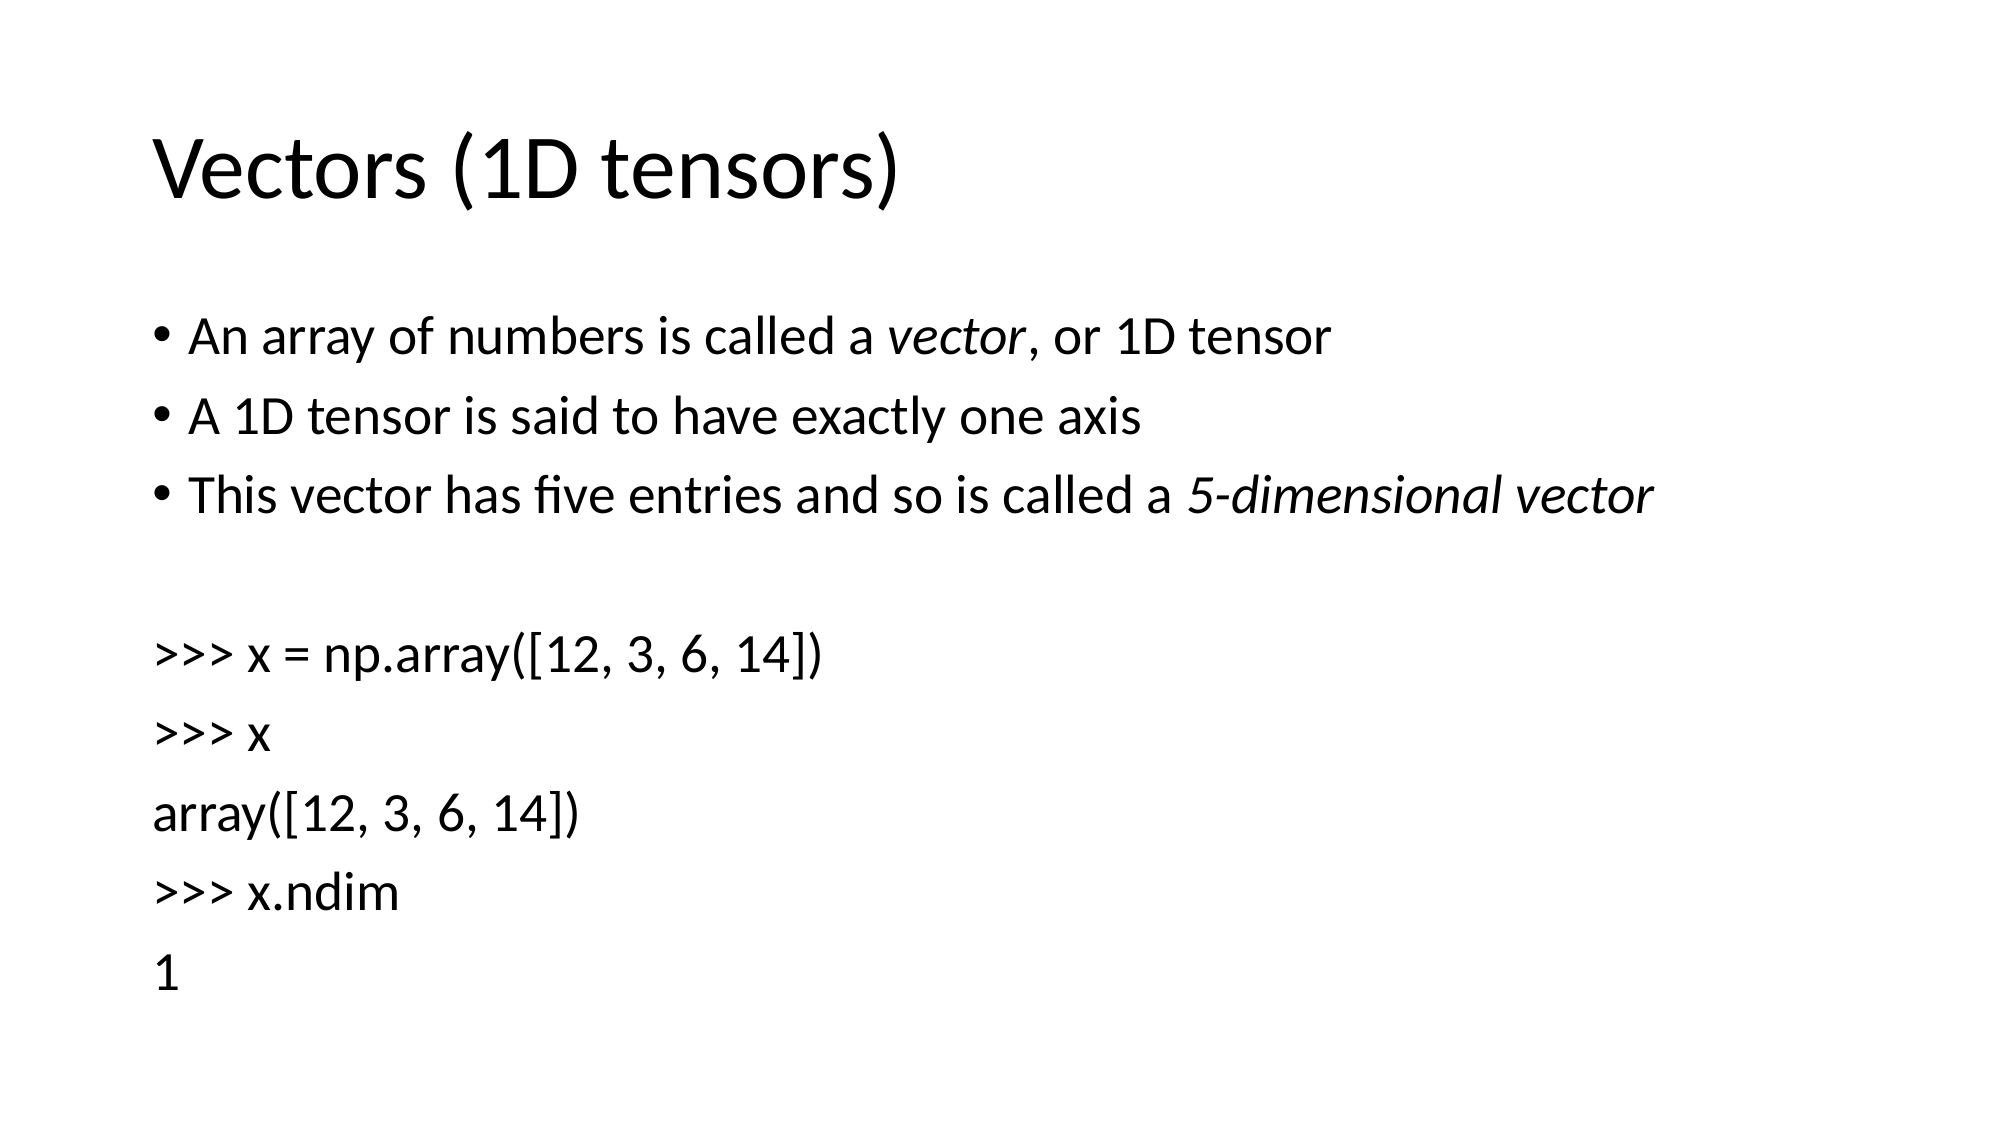

# Vectors (1D tensors)
An array of numbers is called a vector, or 1D tensor
A 1D tensor is said to have exactly one axis
This vector has five entries and so is called a 5-dimensional vector

>>> x = np.array([12, 3, 6, 14])
>>> x
array([12, 3, 6, 14])
>>> x.ndim
1